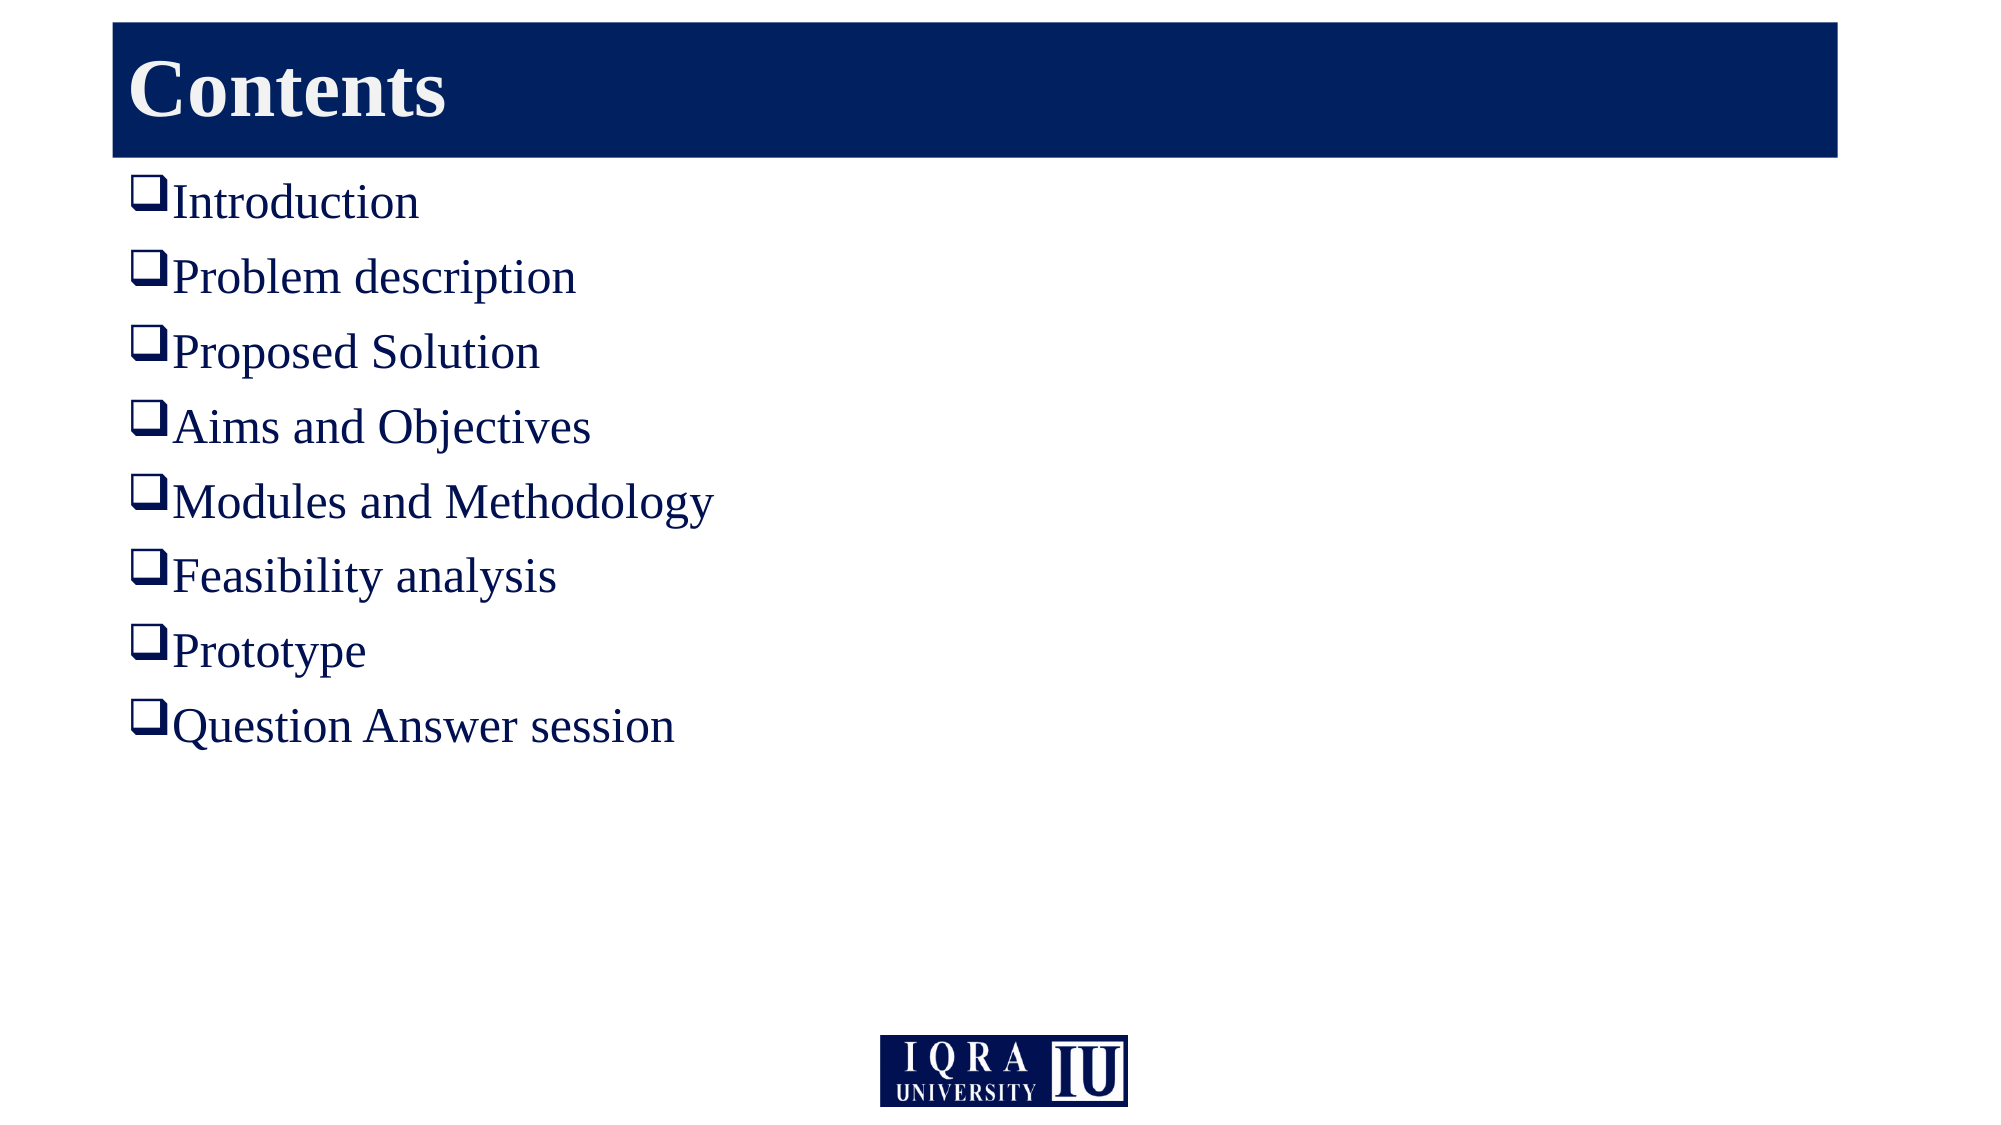

# Contents
Introduction
Problem description
Proposed Solution
Aims and Objectives
Modules and Methodology
Feasibility analysis
Prototype
Question Answer session

2